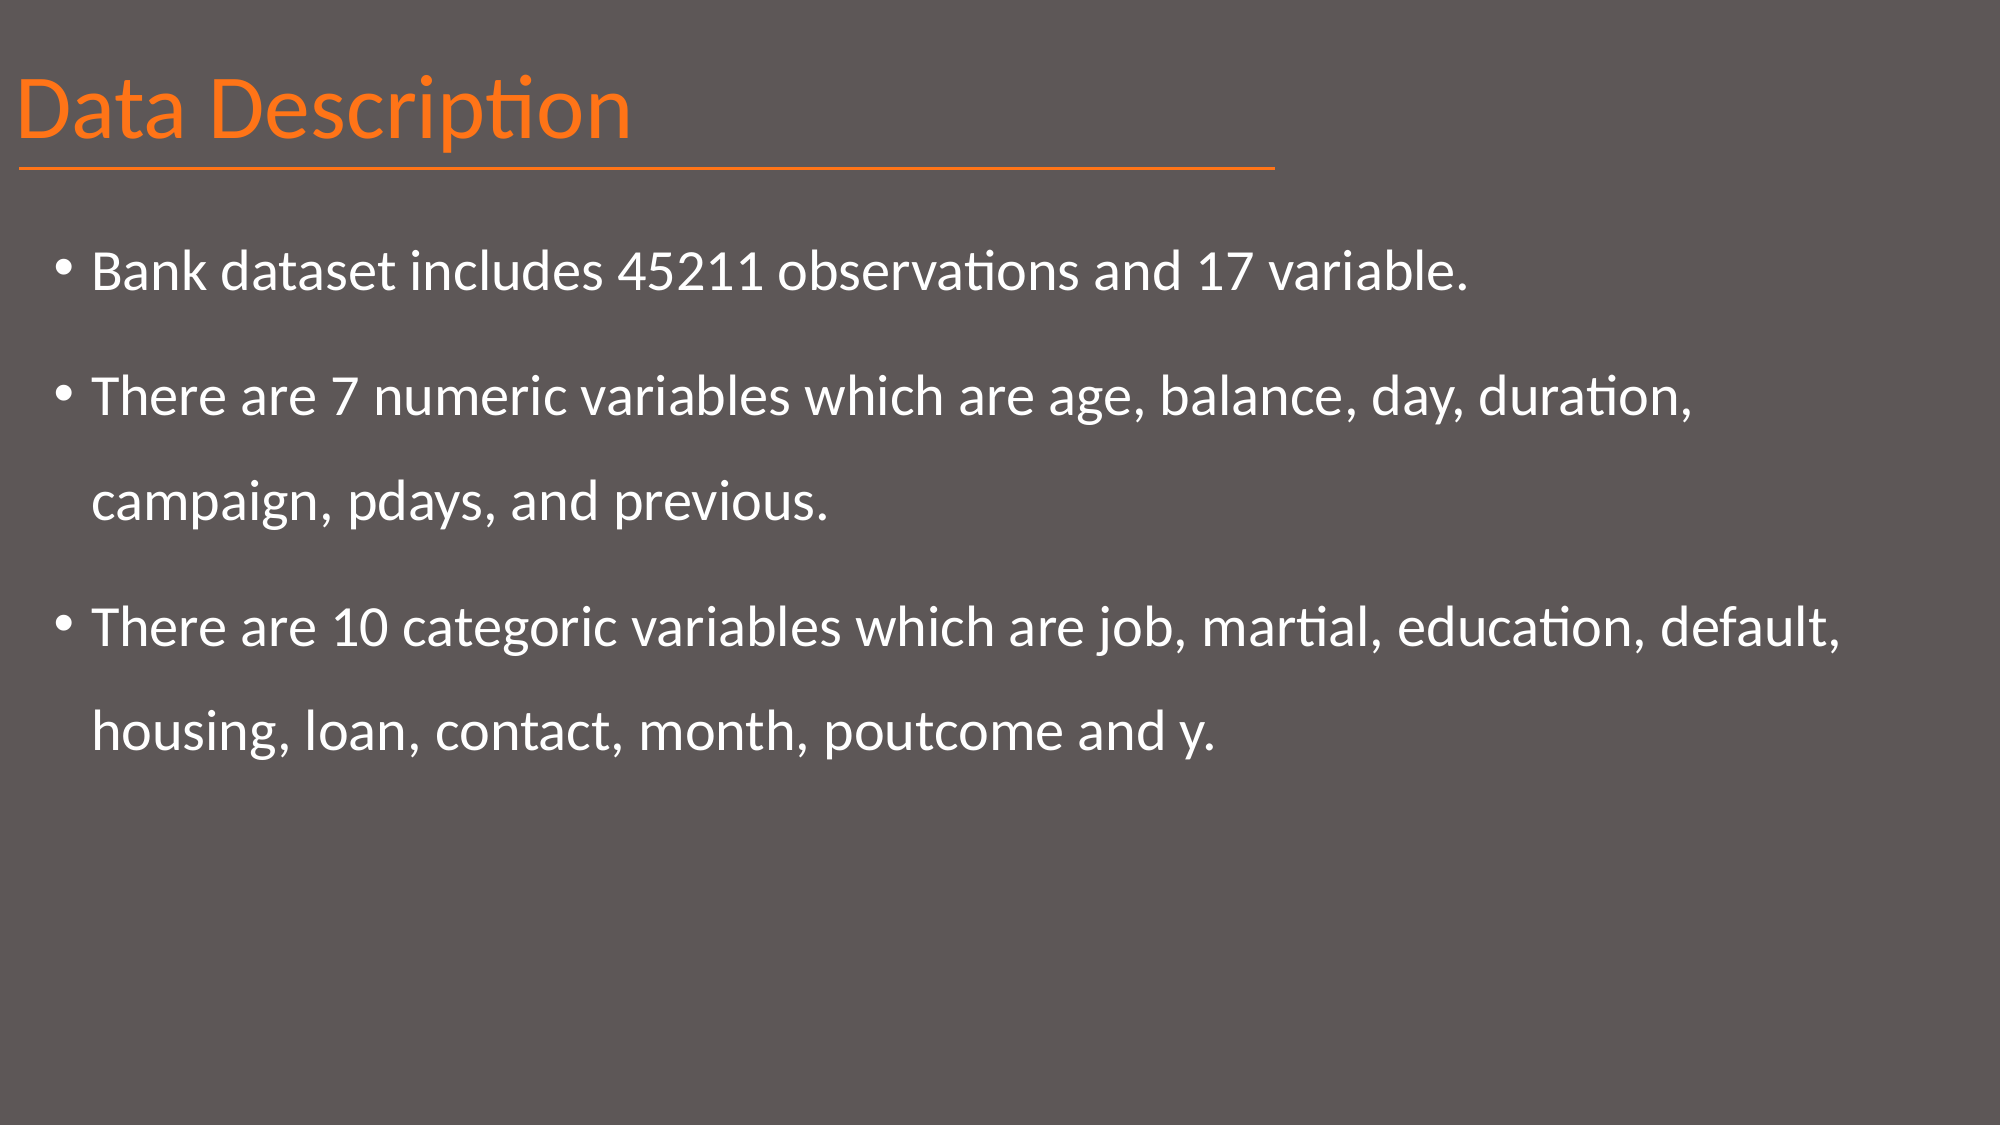

# Data Description
Bank dataset includes 45211 observations and 17 variable.
There are 7 numeric variables which are age, balance, day, duration, campaign, pdays, and previous.
There are 10 categoric variables which are job, martial, education, default, housing, loan, contact, month, poutcome and y.